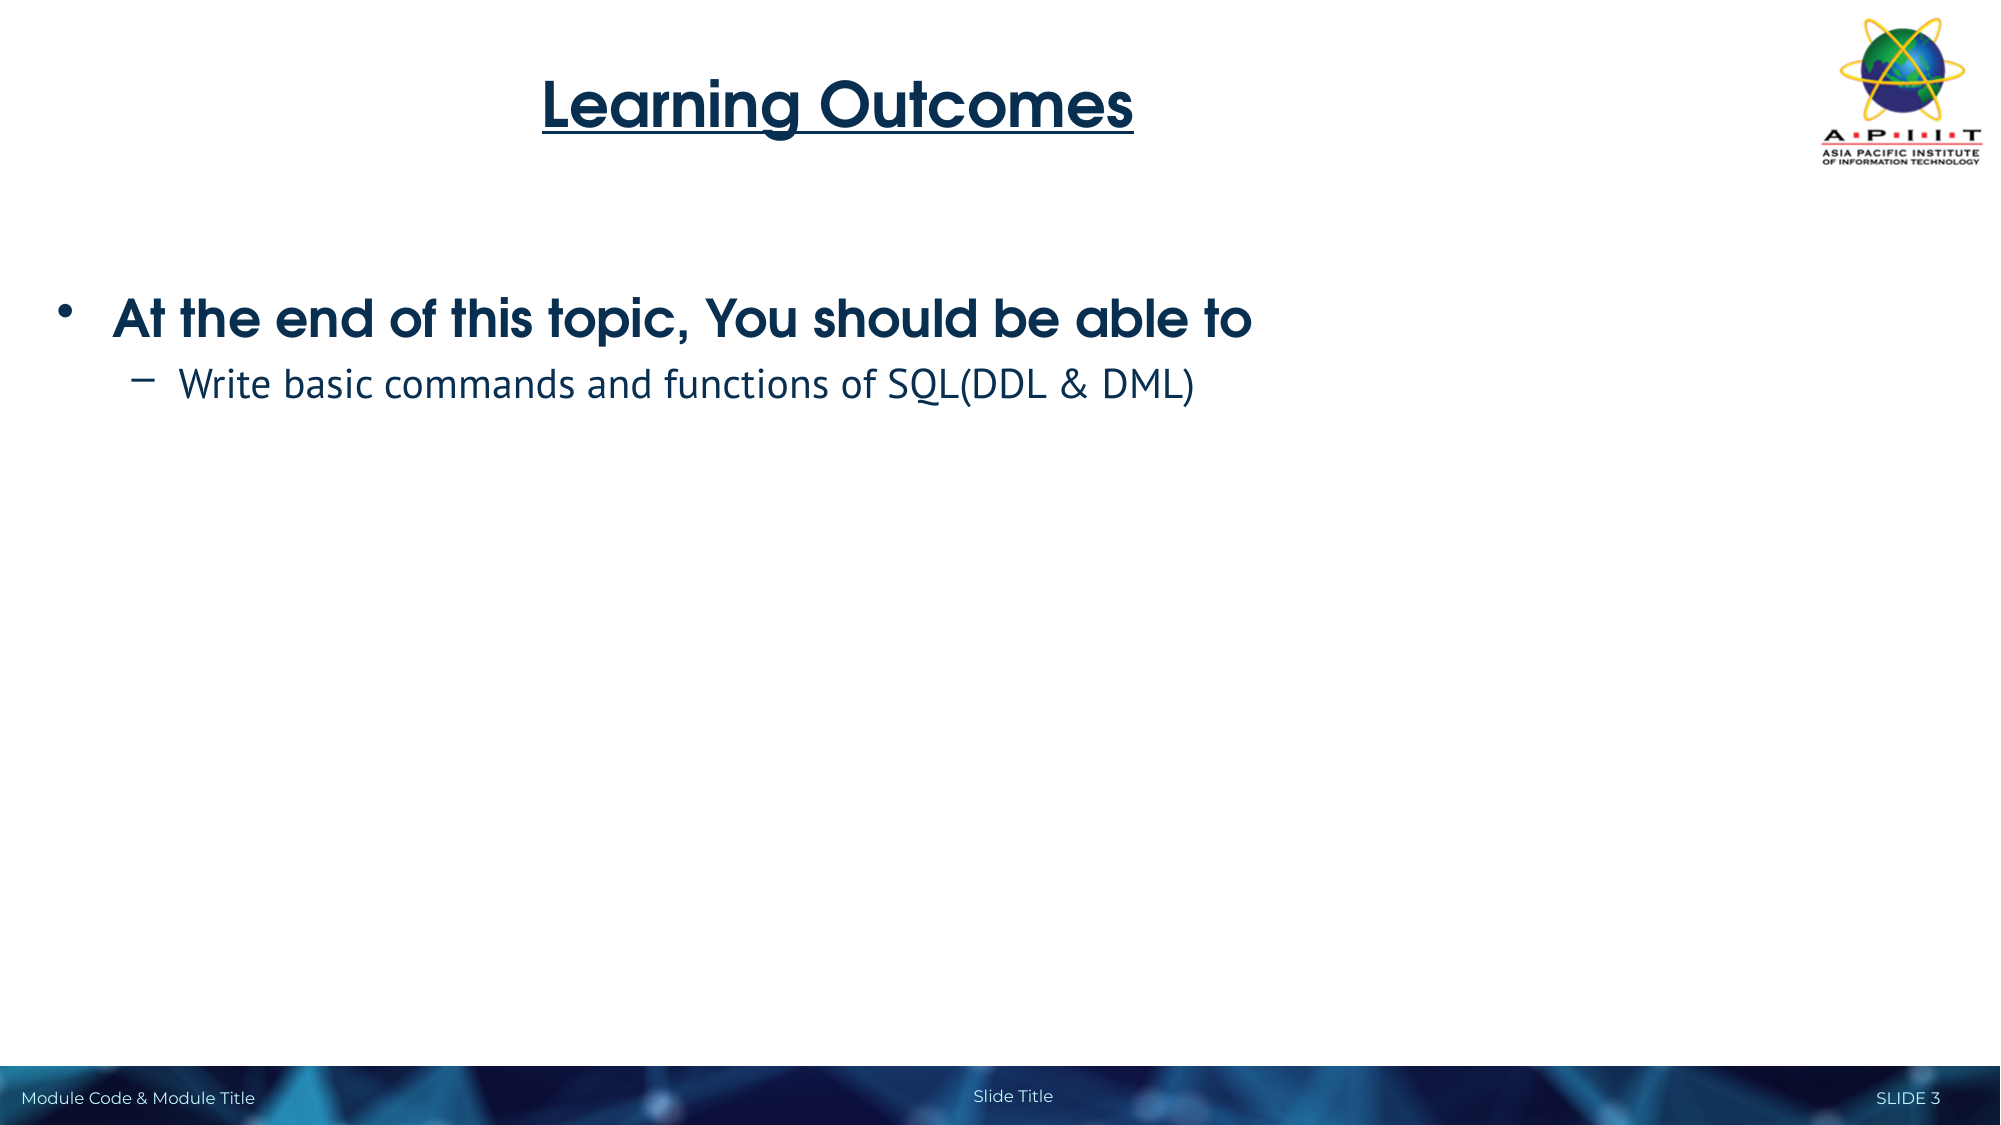

# Learning Outcomes
At the end of this topic, You should be able to
Write basic commands and functions of SQL(DDL & DML)